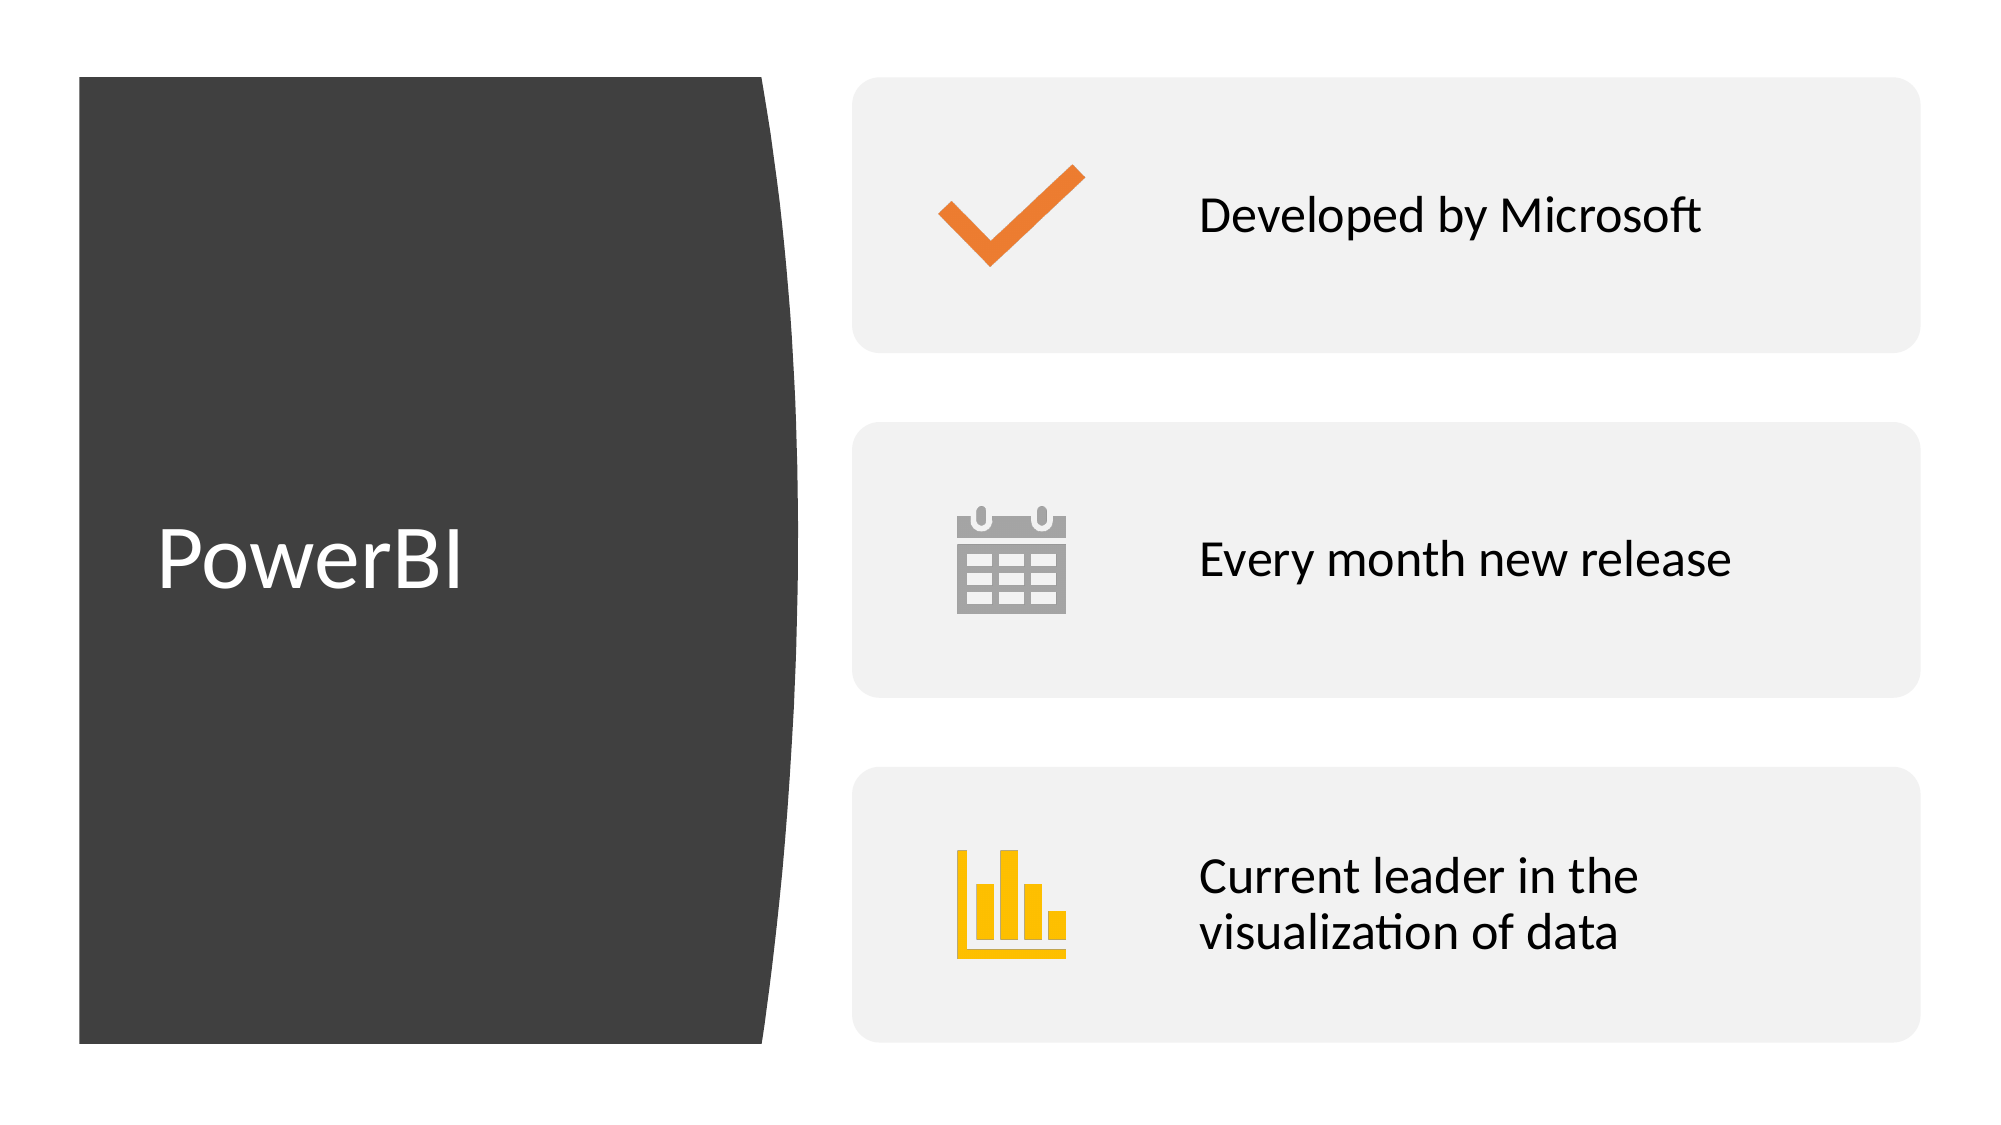

Developed by Microsoft
Every month new release
Current leader in the visualization of data

# PowerBI